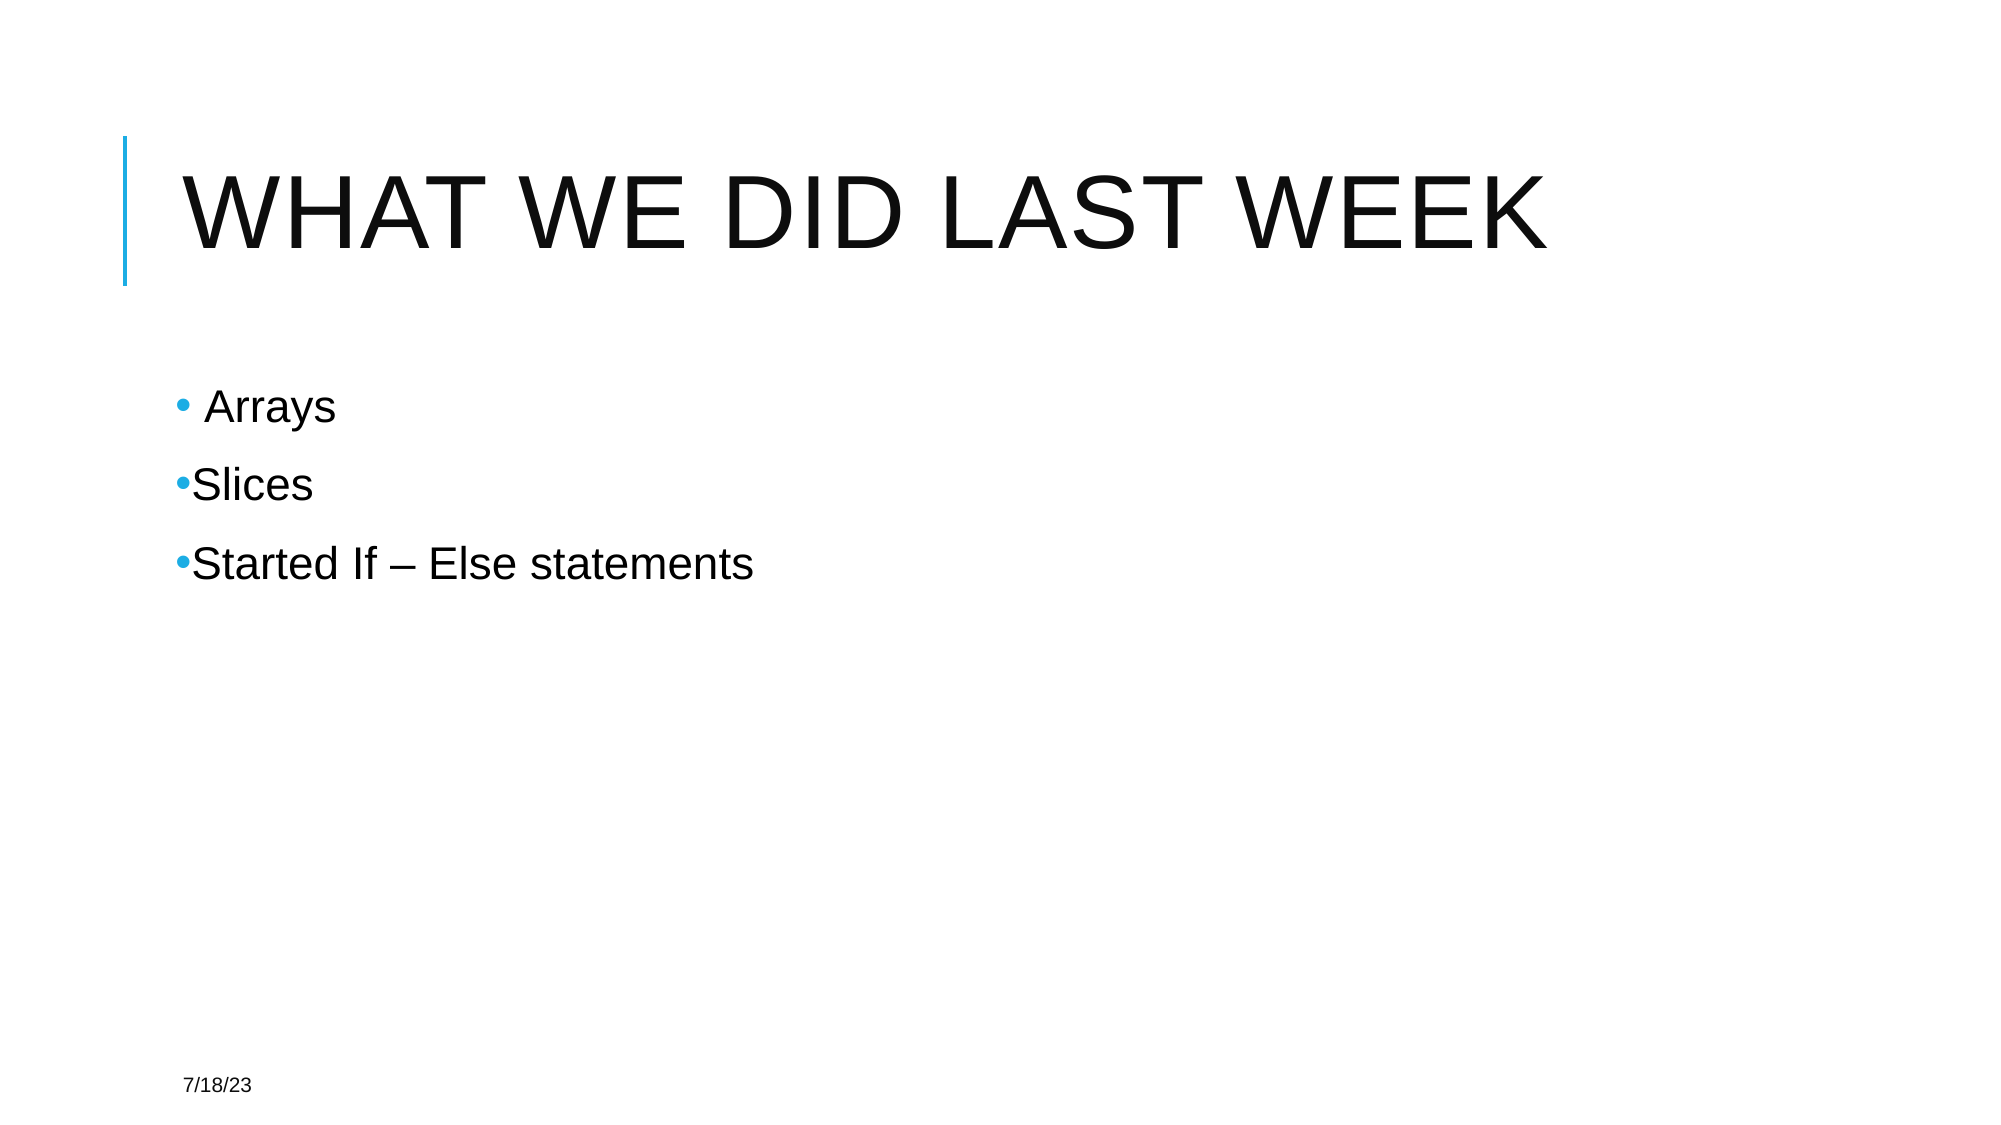

# What we did last week
 Arrays
Slices
Started If – Else statements
7/18/23